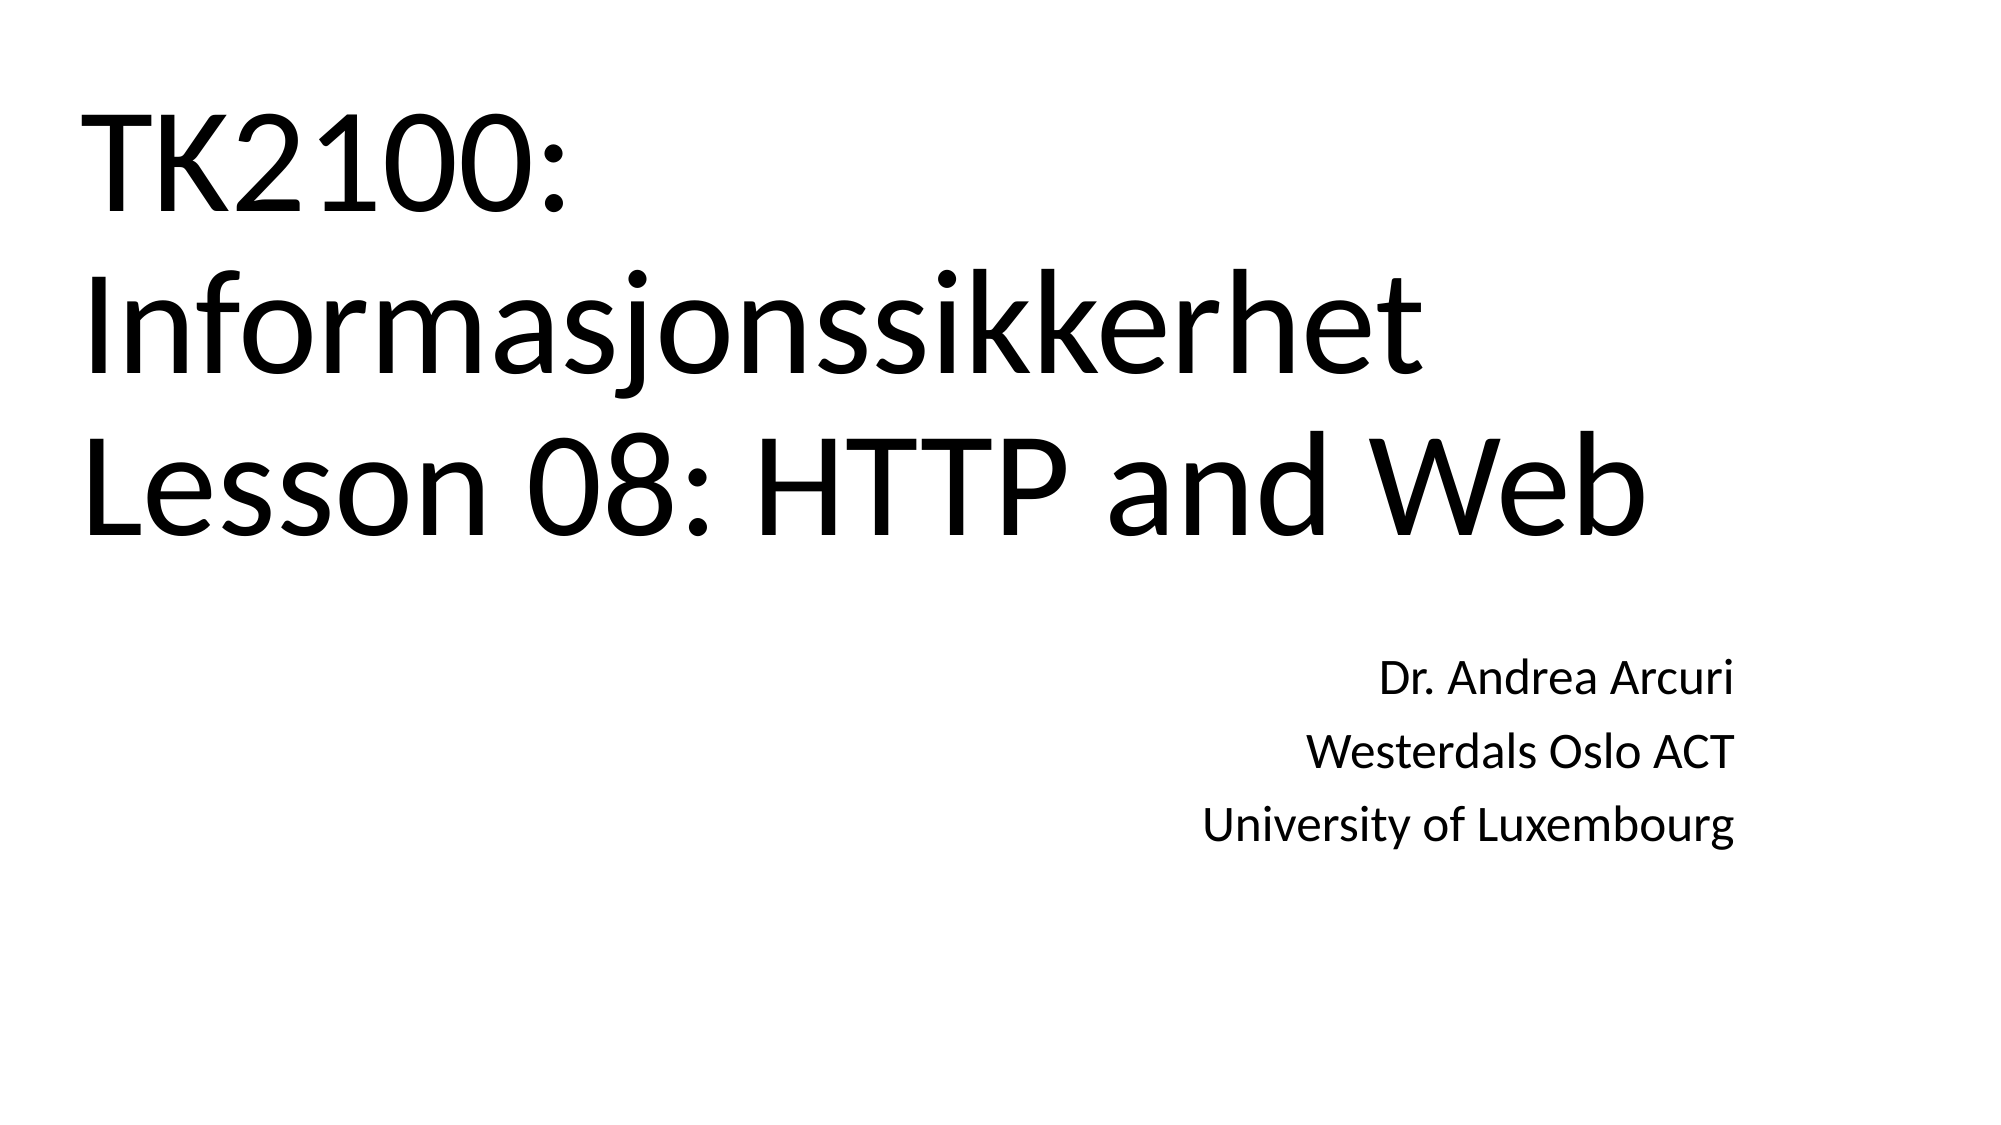

# TK2100: Informasjonssikkerhet Lesson 08: HTTP and Web
Dr. Andrea Arcuri
Westerdals Oslo ACT
University of Luxembourg